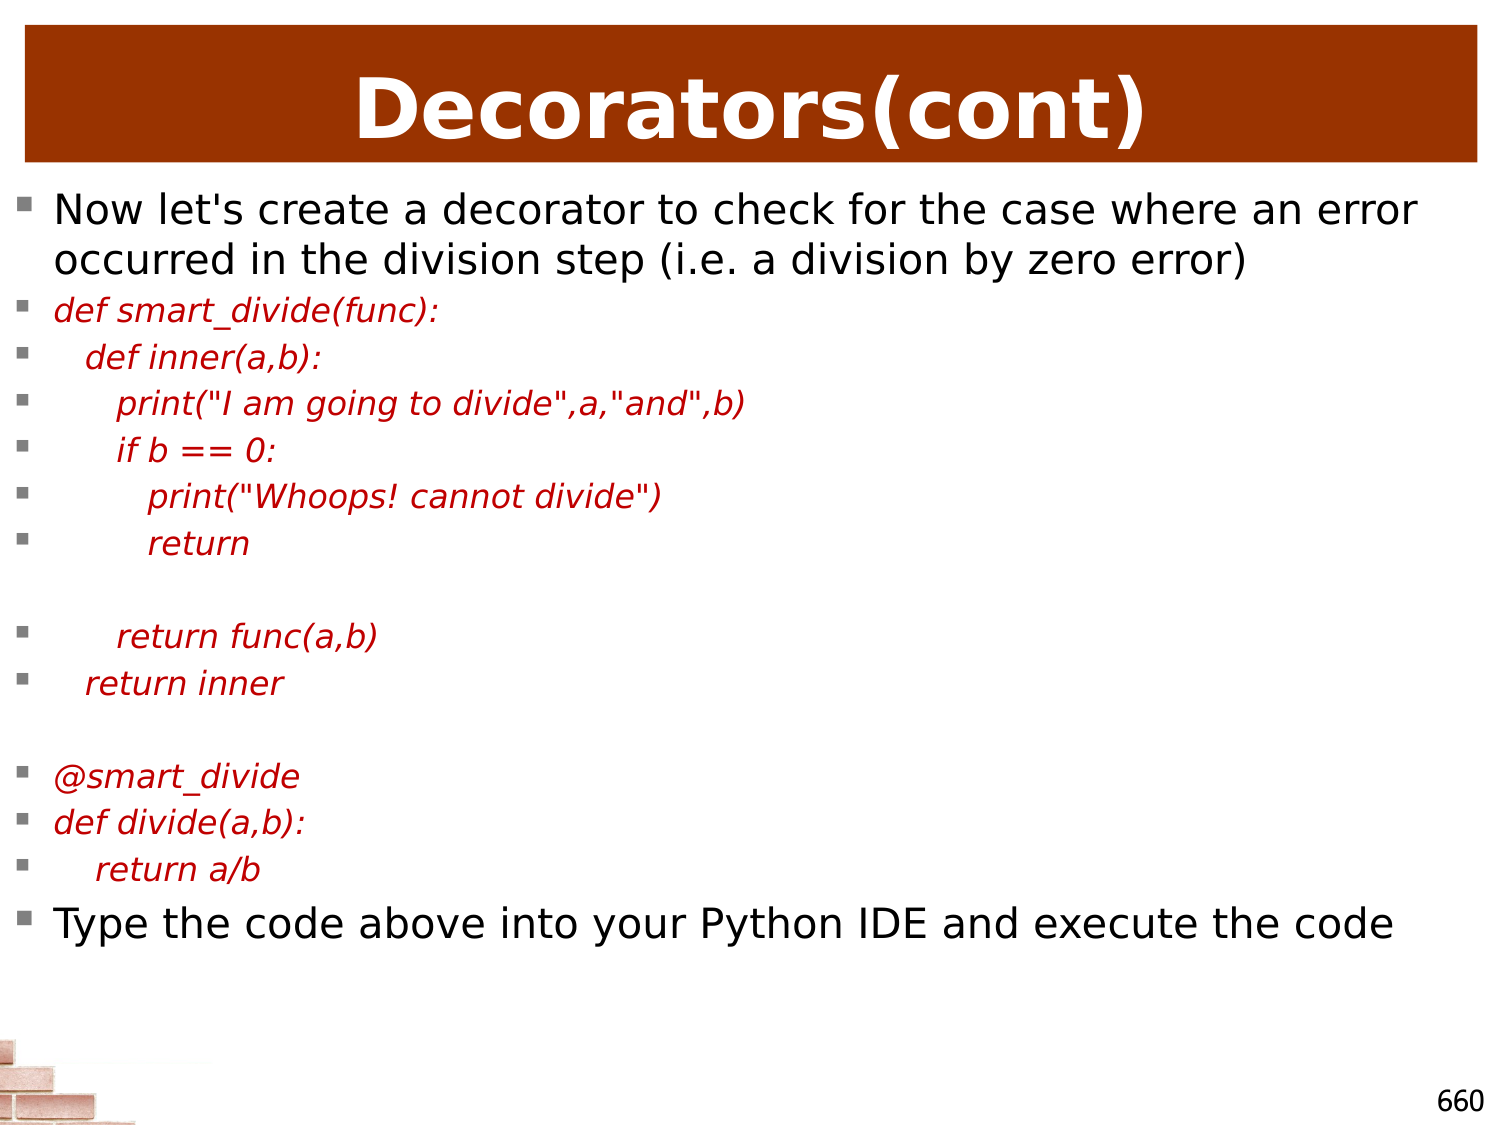

# Decorators(cont)
Now let's create a decorator to check for the case where an error occurred in the division step (i.e. a division by zero error)
def smart_divide(func):
   def inner(a,b):
      print("I am going to divide",a,"and",b)
      if b == 0:
         print("Whoops! cannot divide")
         return

      return func(a,b)
   return inner

@smart_divide
def divide(a,b):
    return a/b
Type the code above into your Python IDE and execute the code
660